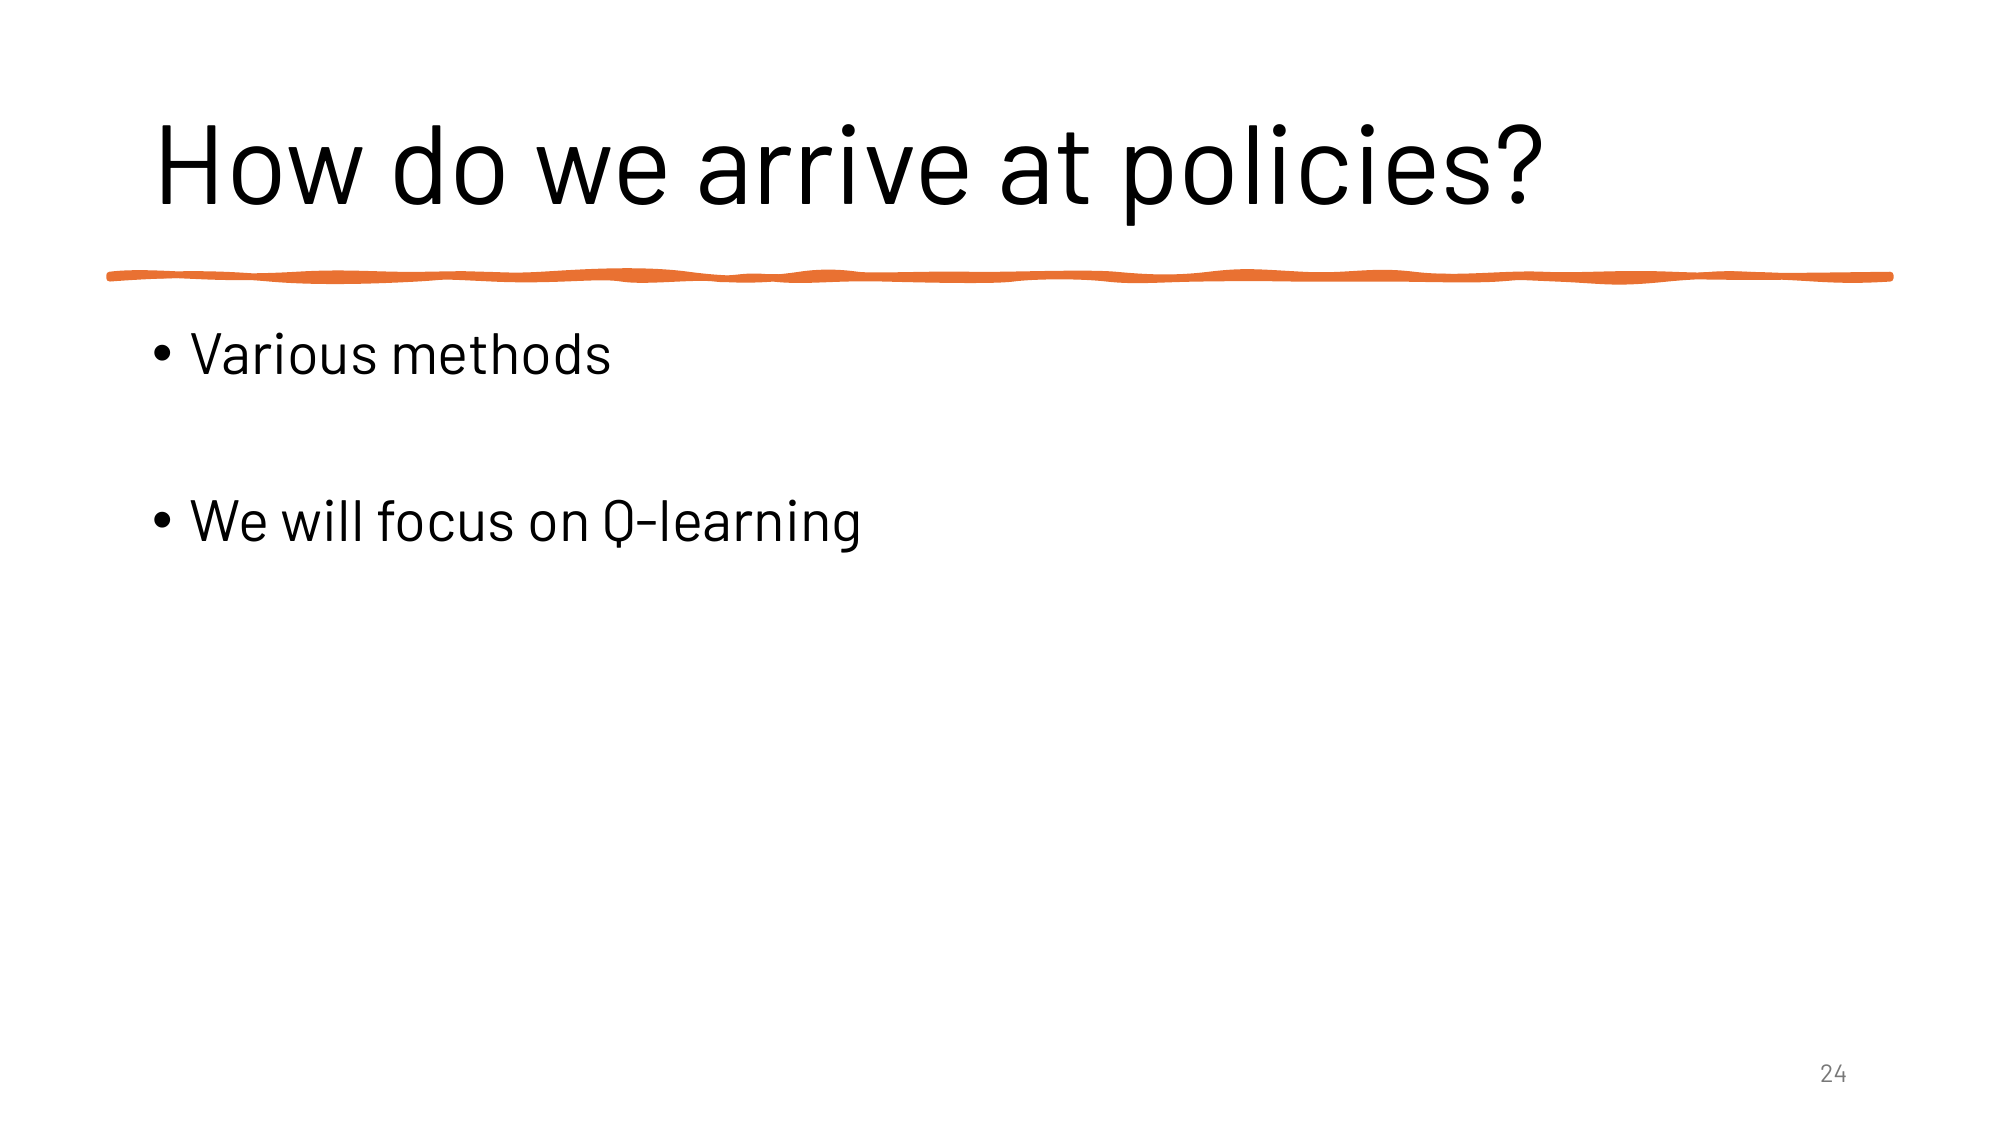

# How do we arrive at policies?

Various methods

We will focus on Q-learning
24